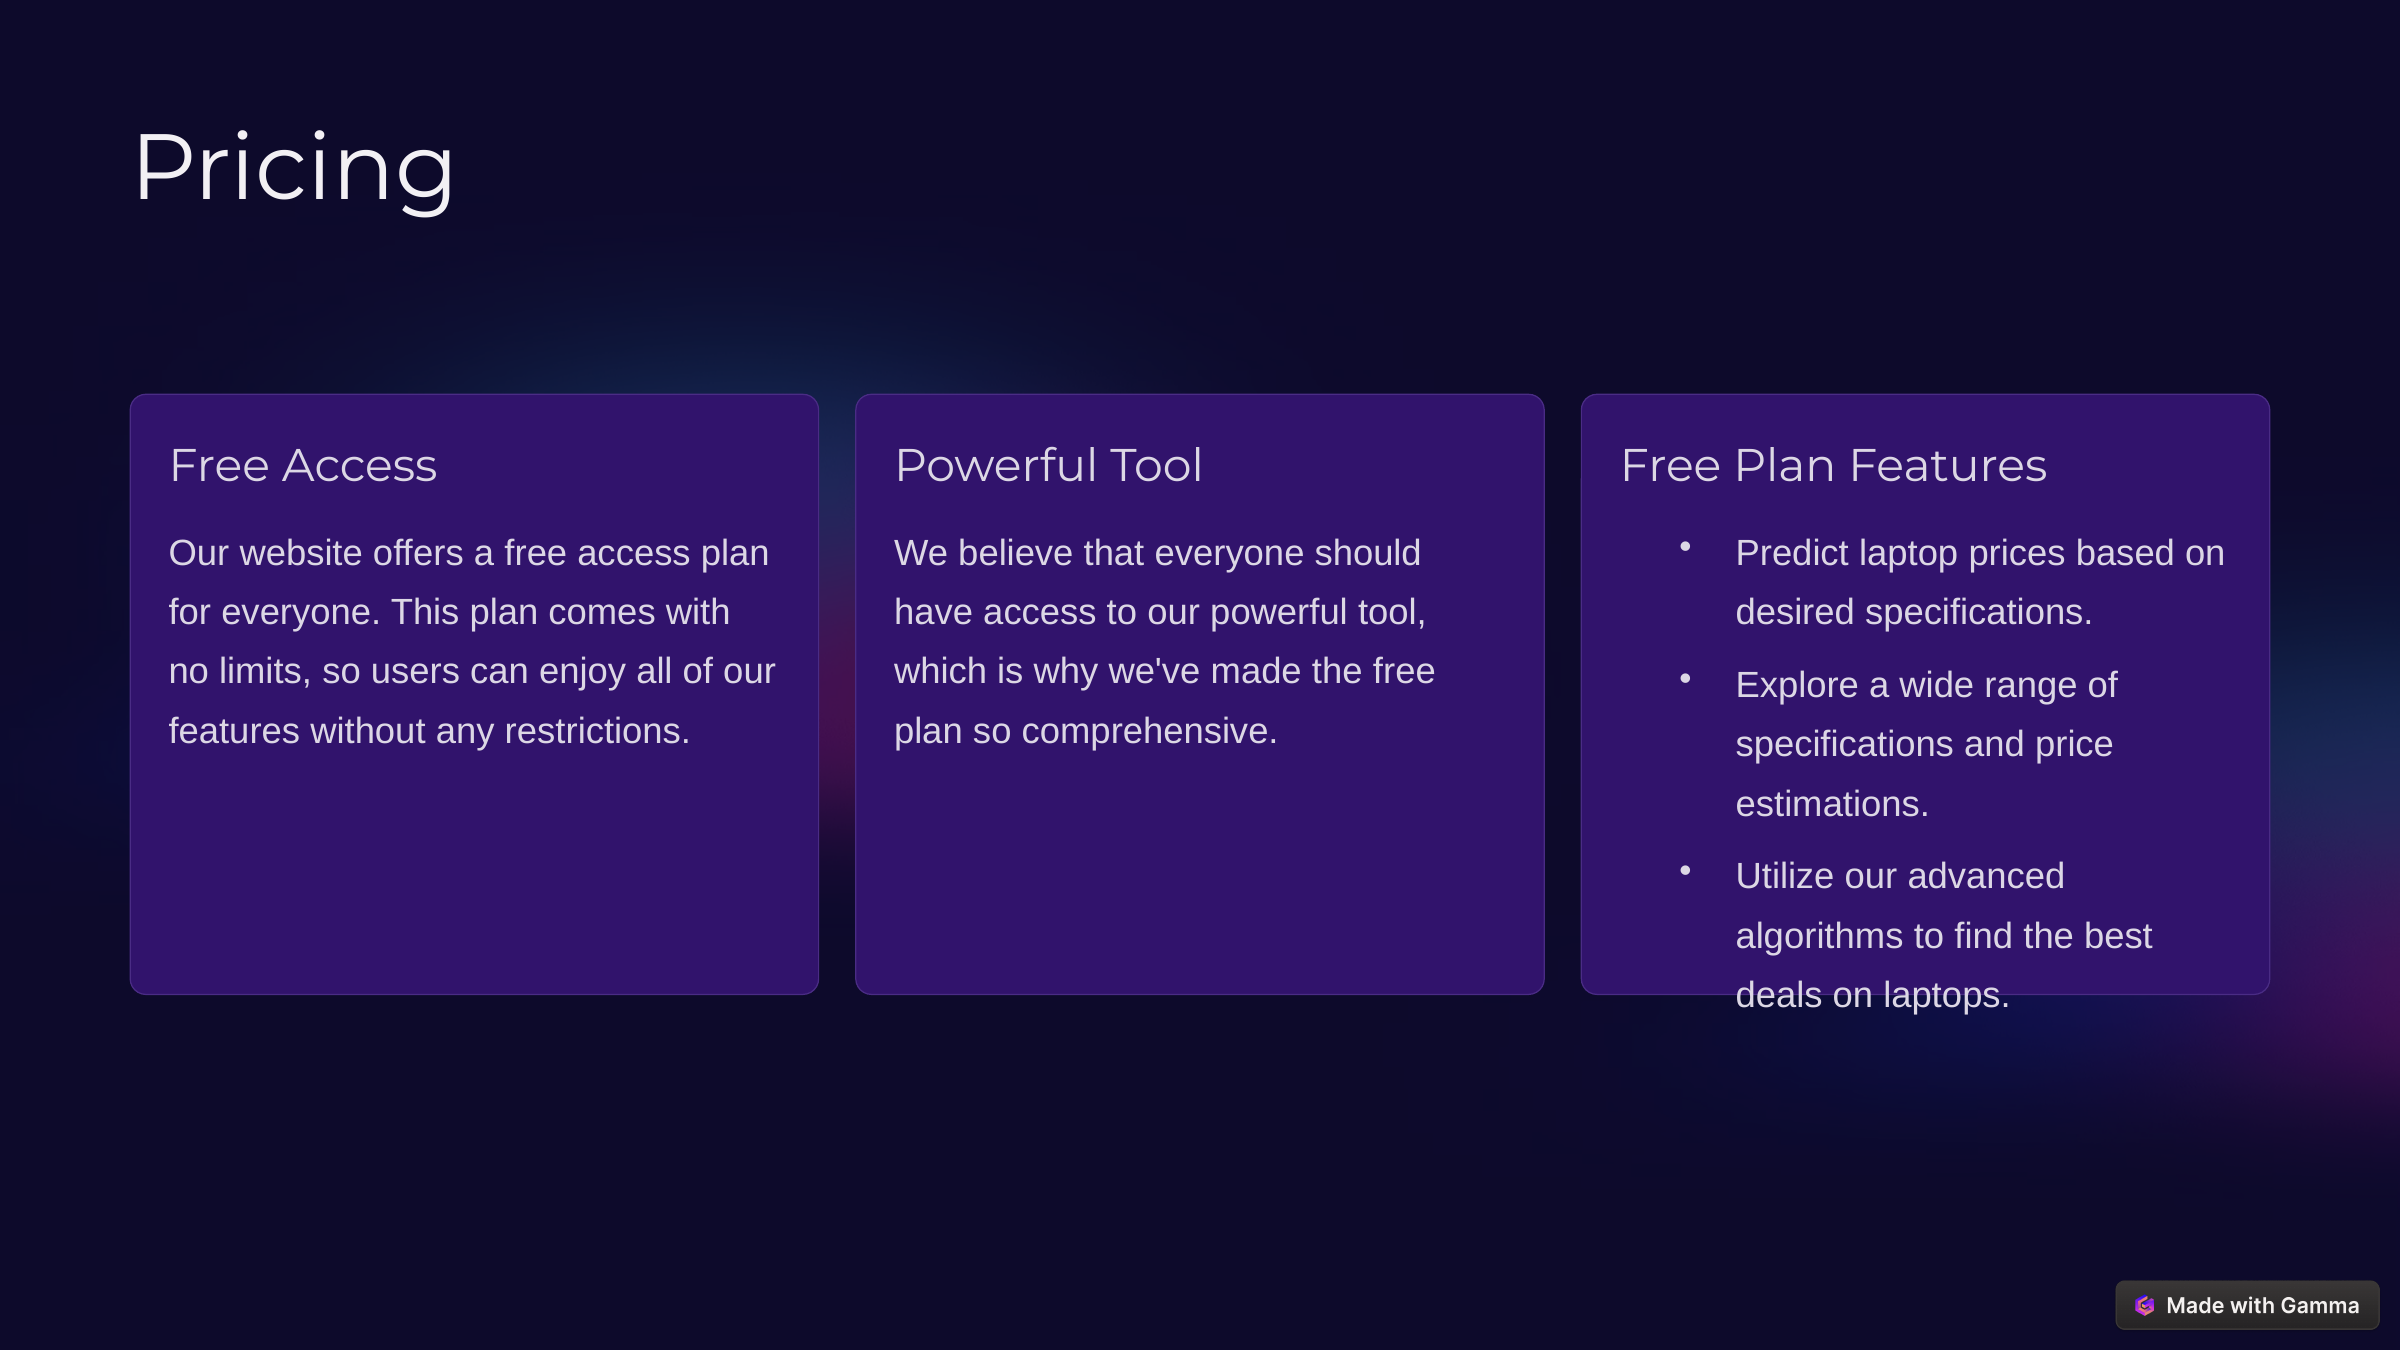

Pricing

Free Access
Powerful Tool
Free Plan Features
Our website offers a free access plan for everyone. This plan comes with no limits, so users can enjoy all of our features without any restrictions.
We believe that everyone should have access to our powerful tool, which is why we've made the free plan so comprehensive.
Predict laptop prices based on desired specifications.
Explore a wide range of specifications and price estimations.
Utilize our advanced algorithms to find the best deals on laptops.